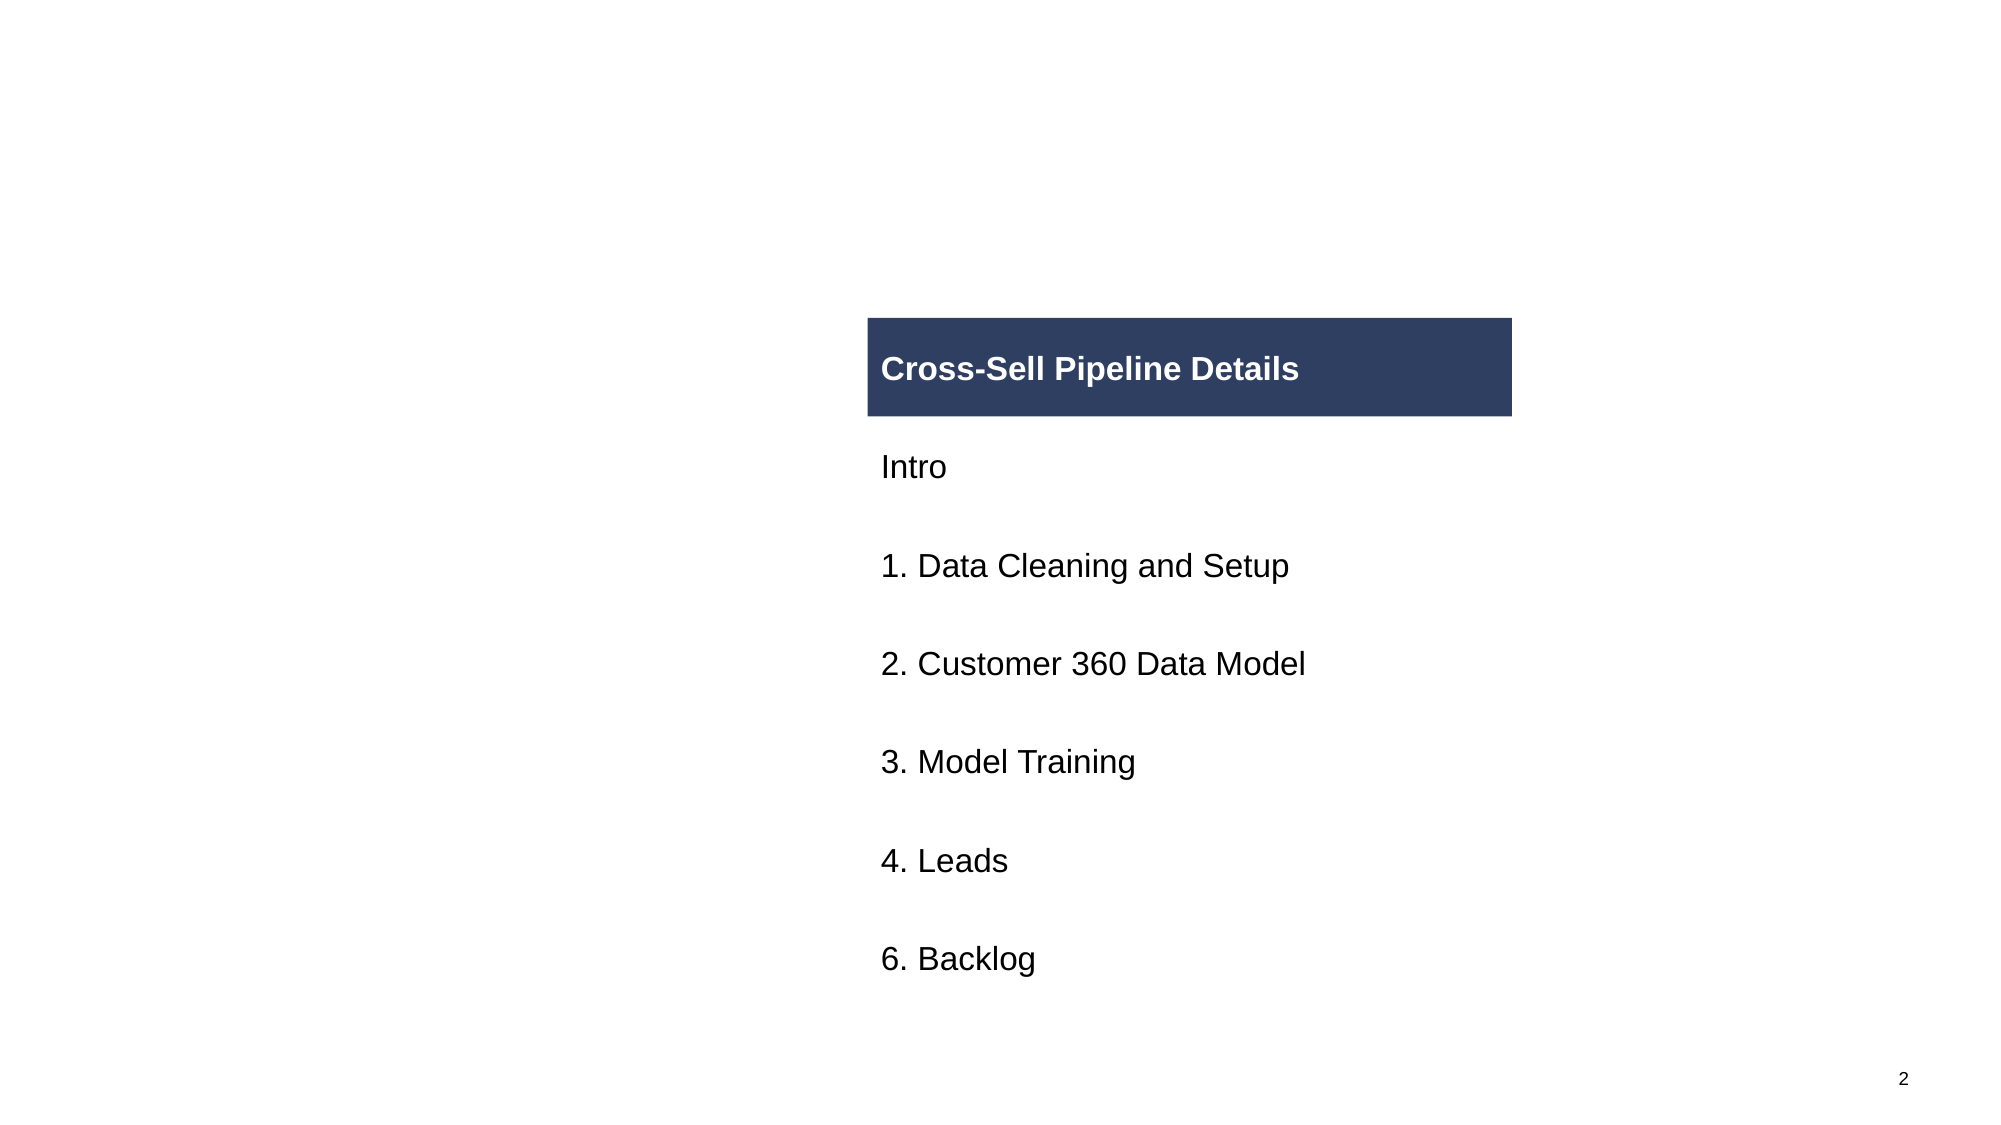

Cross-Sell Pipeline Details
Intro
1. Data Cleaning and Setup
2. Customer 360 Data Model
3. Model Training
4. Leads
6. Backlog